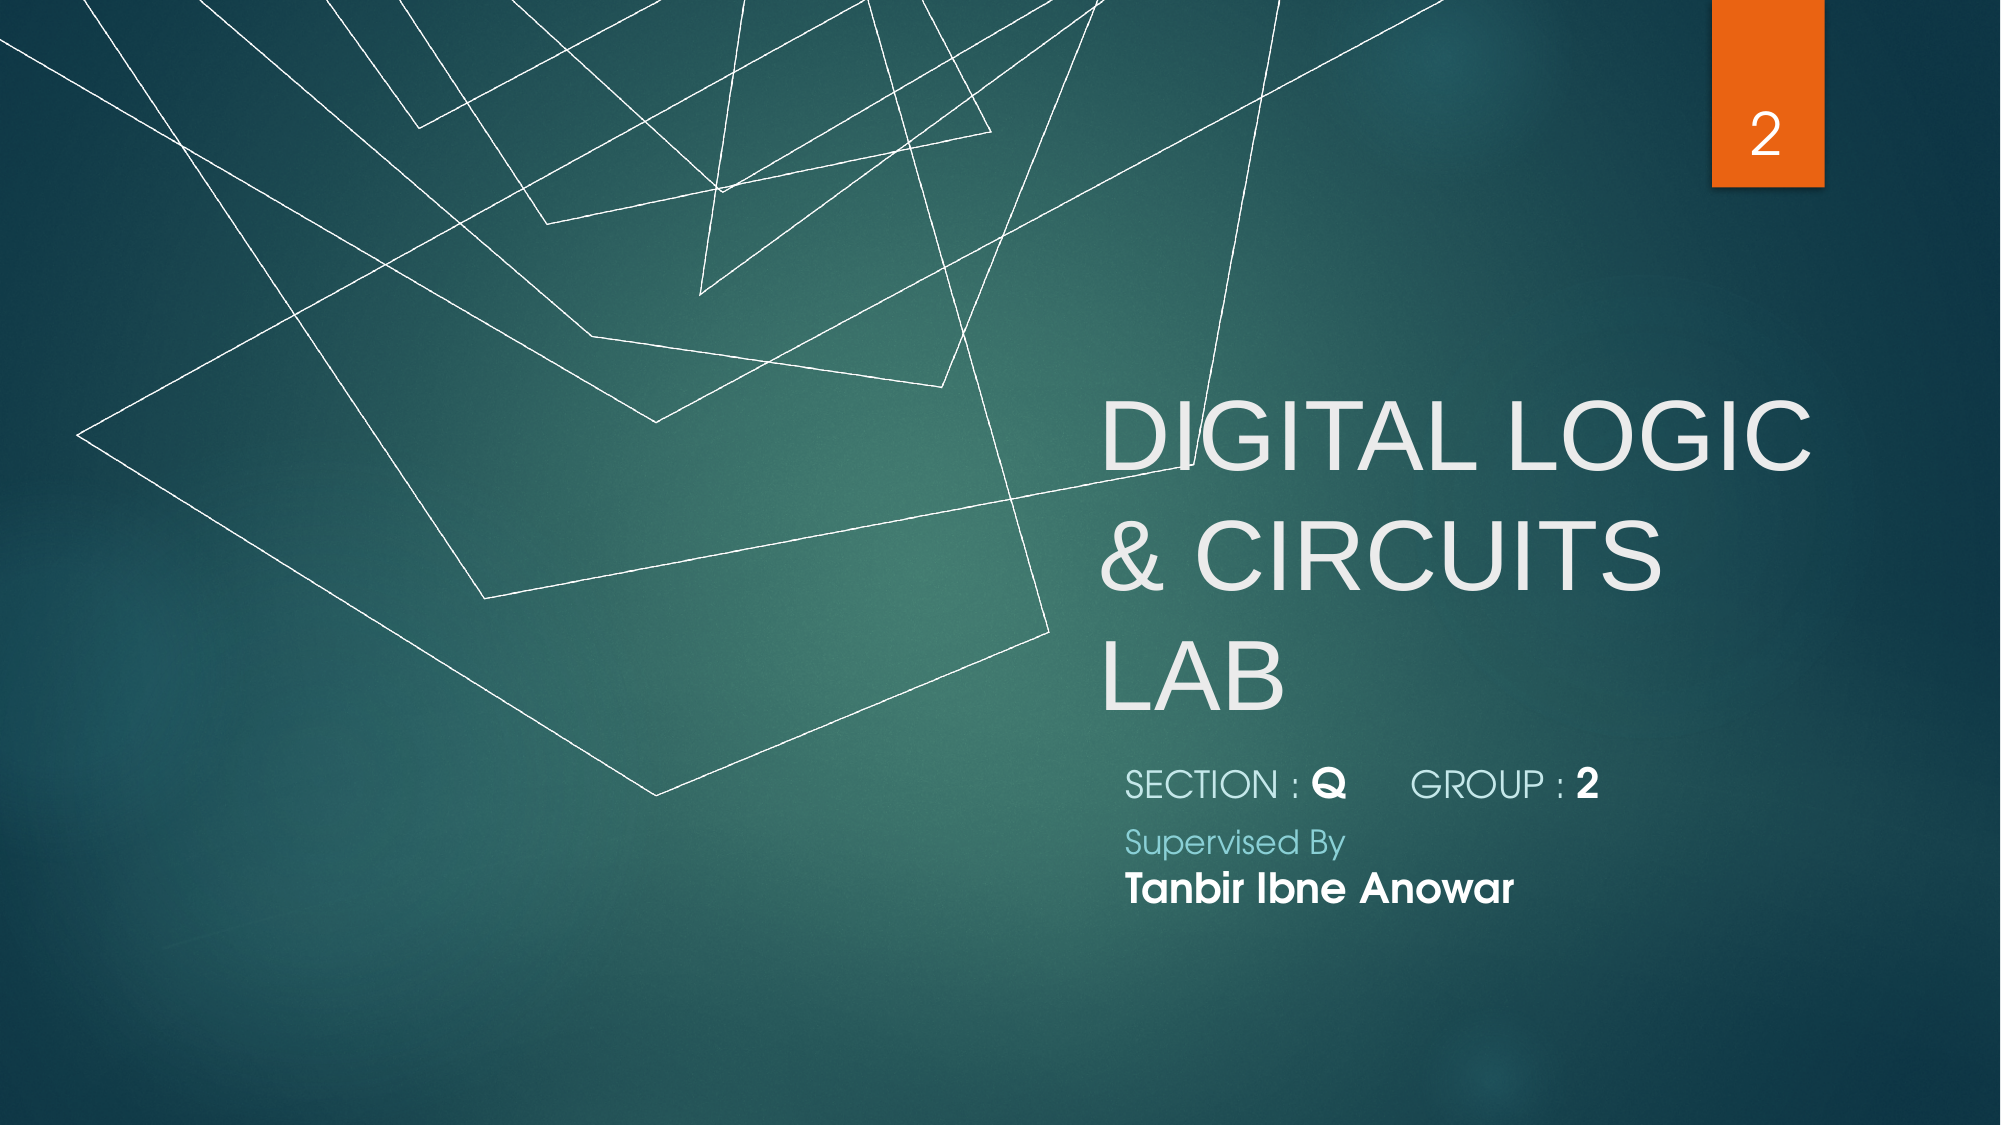

2
# DIGITAL LOGIC & CIRCUITS LAB
Section : q      Group : 2
Supervised By
Tanbir Ibne Anowar